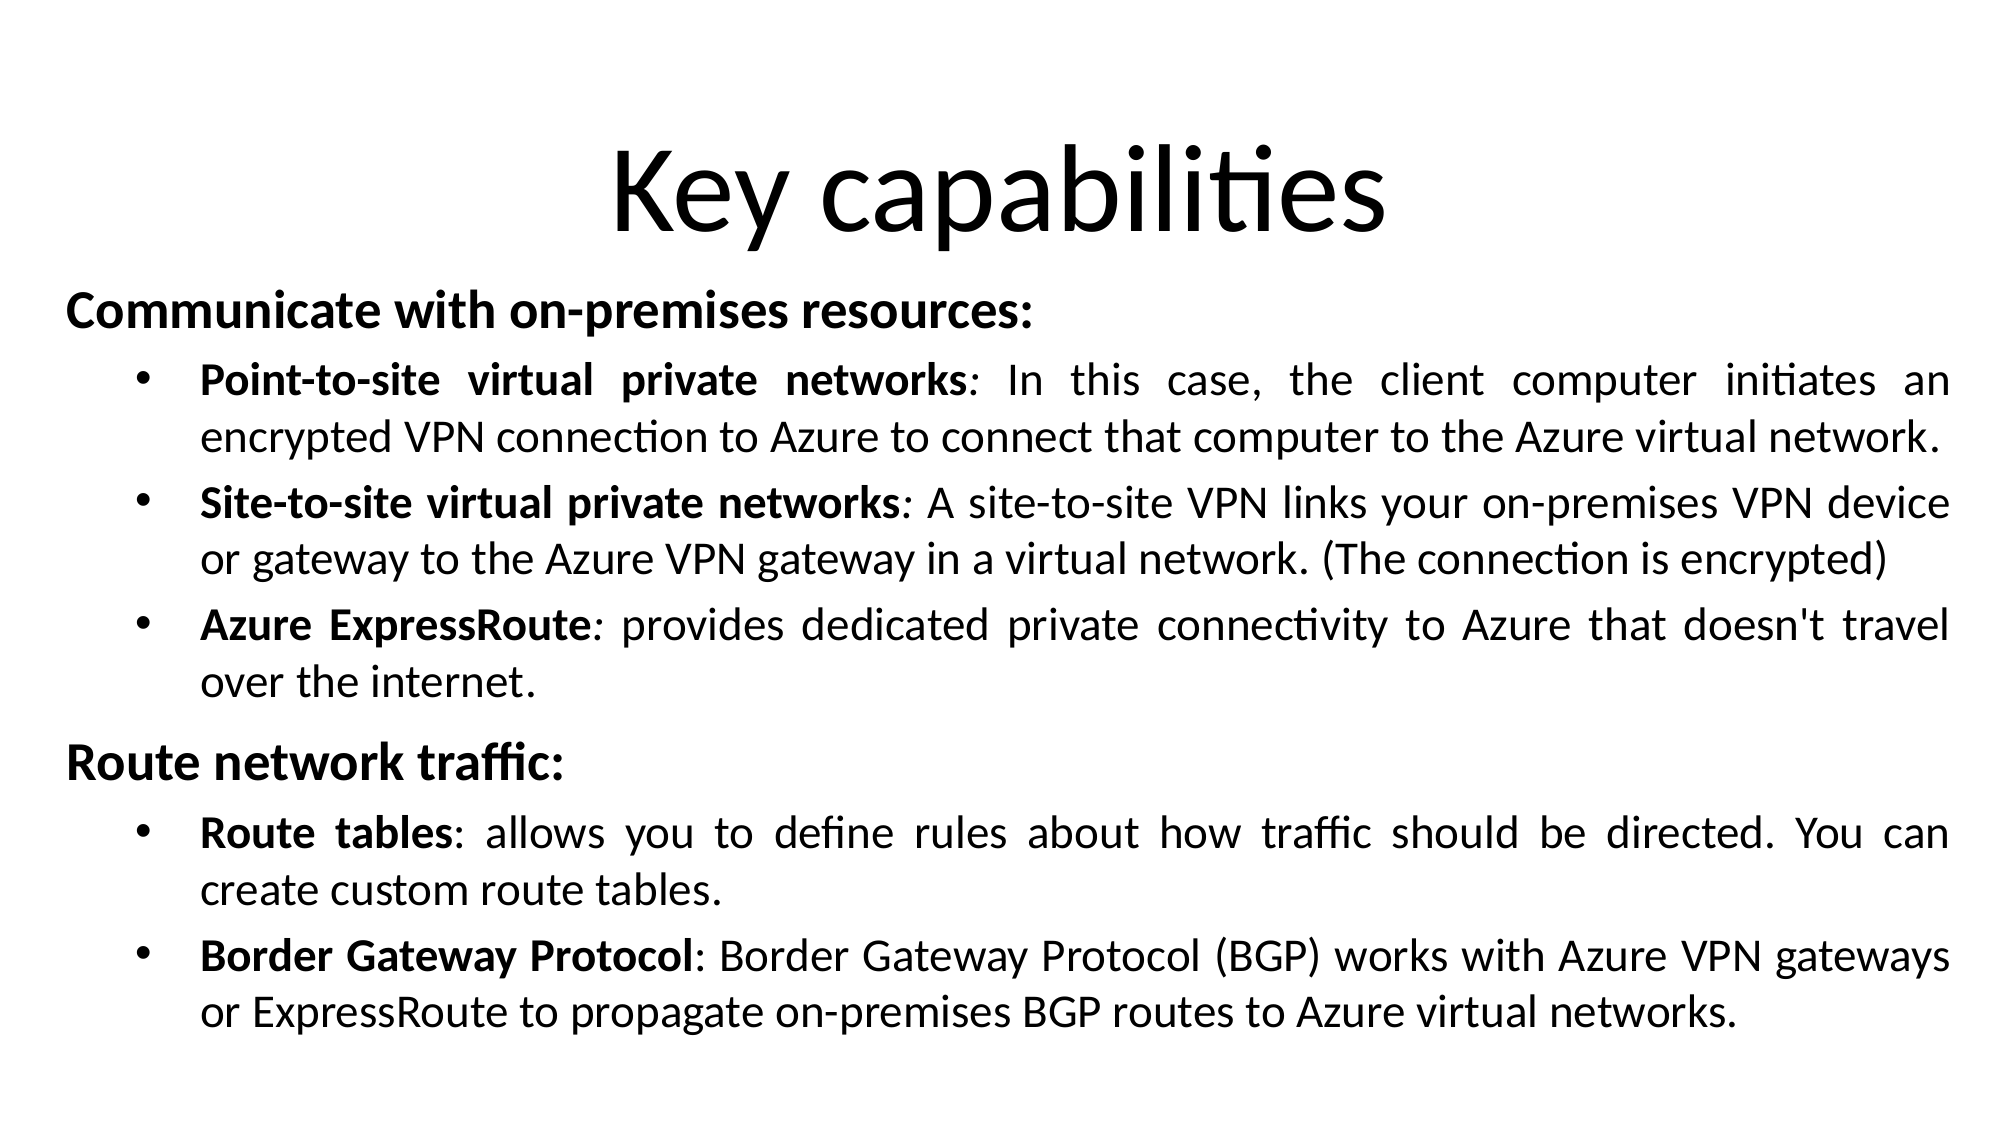

# Key capabilities
Communicate with on-premises resources:
Point-to-site virtual private networks: In this case, the client computer initiates an encrypted VPN connection to Azure to connect that computer to the Azure virtual network.
Site-to-site virtual private networks: A site-to-site VPN links your on-premises VPN device or gateway to the Azure VPN gateway in a virtual network. (The connection is encrypted)
Azure ExpressRoute: provides dedicated private connectivity to Azure that doesn't travel over the internet.
Route network traffic:
Route tables: allows you to define rules about how traffic should be directed. You can create custom route tables.
Border Gateway Protocol: Border Gateway Protocol (BGP) works with Azure VPN gateways or ExpressRoute to propagate on-premises BGP routes to Azure virtual networks.